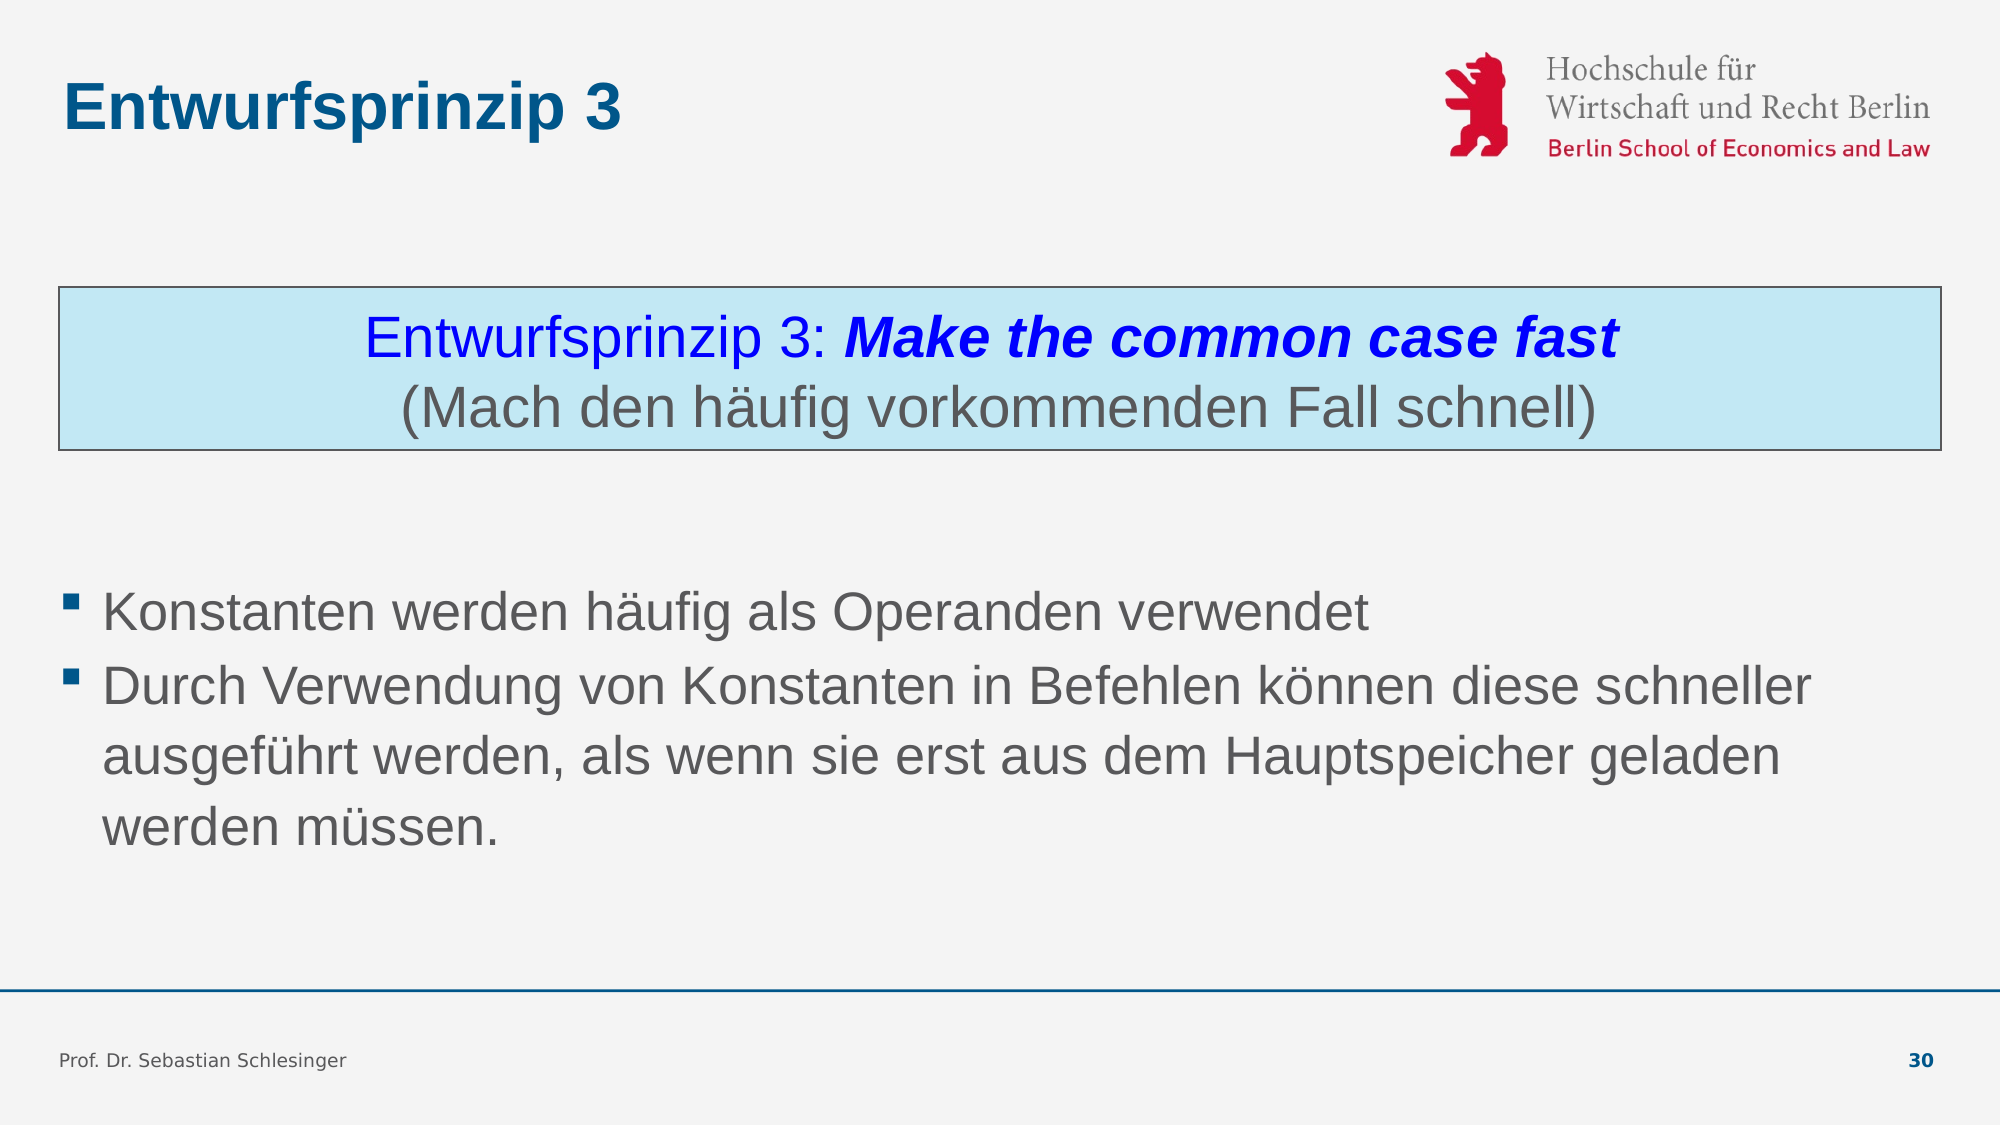

# Entwurfsprinzip 3

Konstanten werden häufig als Operanden verwendet
Durch Verwendung von Konstanten in Befehlen können diese schneller ausgeführt werden, als wenn sie erst aus dem Hauptspeicher geladen werden müssen.
Entwurfsprinzip 3: Make the common case fast
(Mach den häufig vorkommenden Fall schnell)
Prof. Dr. Sebastian Schlesinger
30